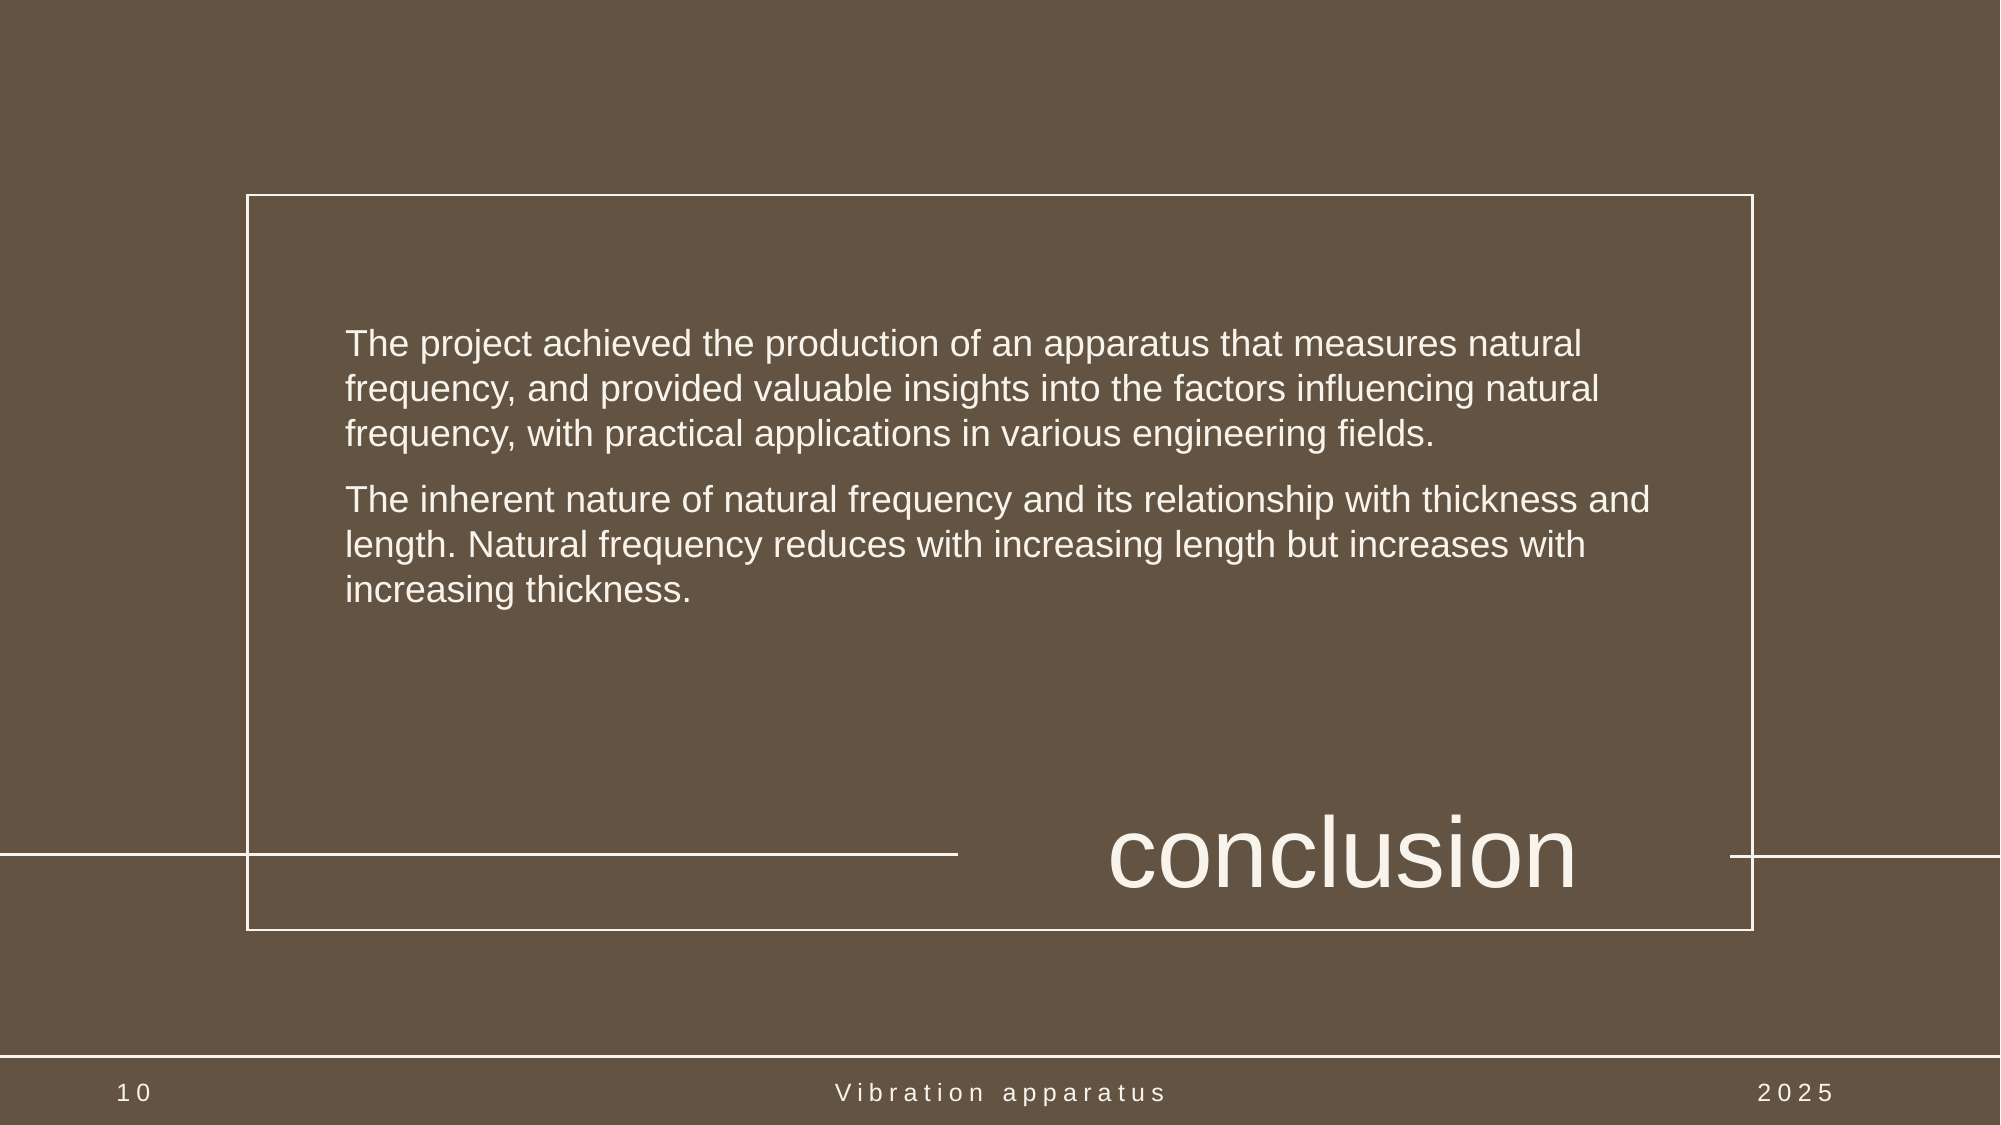

The project achieved the production of an apparatus that measures natural frequency, and provided valuable insights into the factors influencing natural frequency, with practical applications in various engineering fields.
The inherent nature of natural frequency and its relationship with thickness and length. Natural frequency reduces with increasing length but increases with increasing thickness.
# conclusion
10
Vibration apparatus
2025